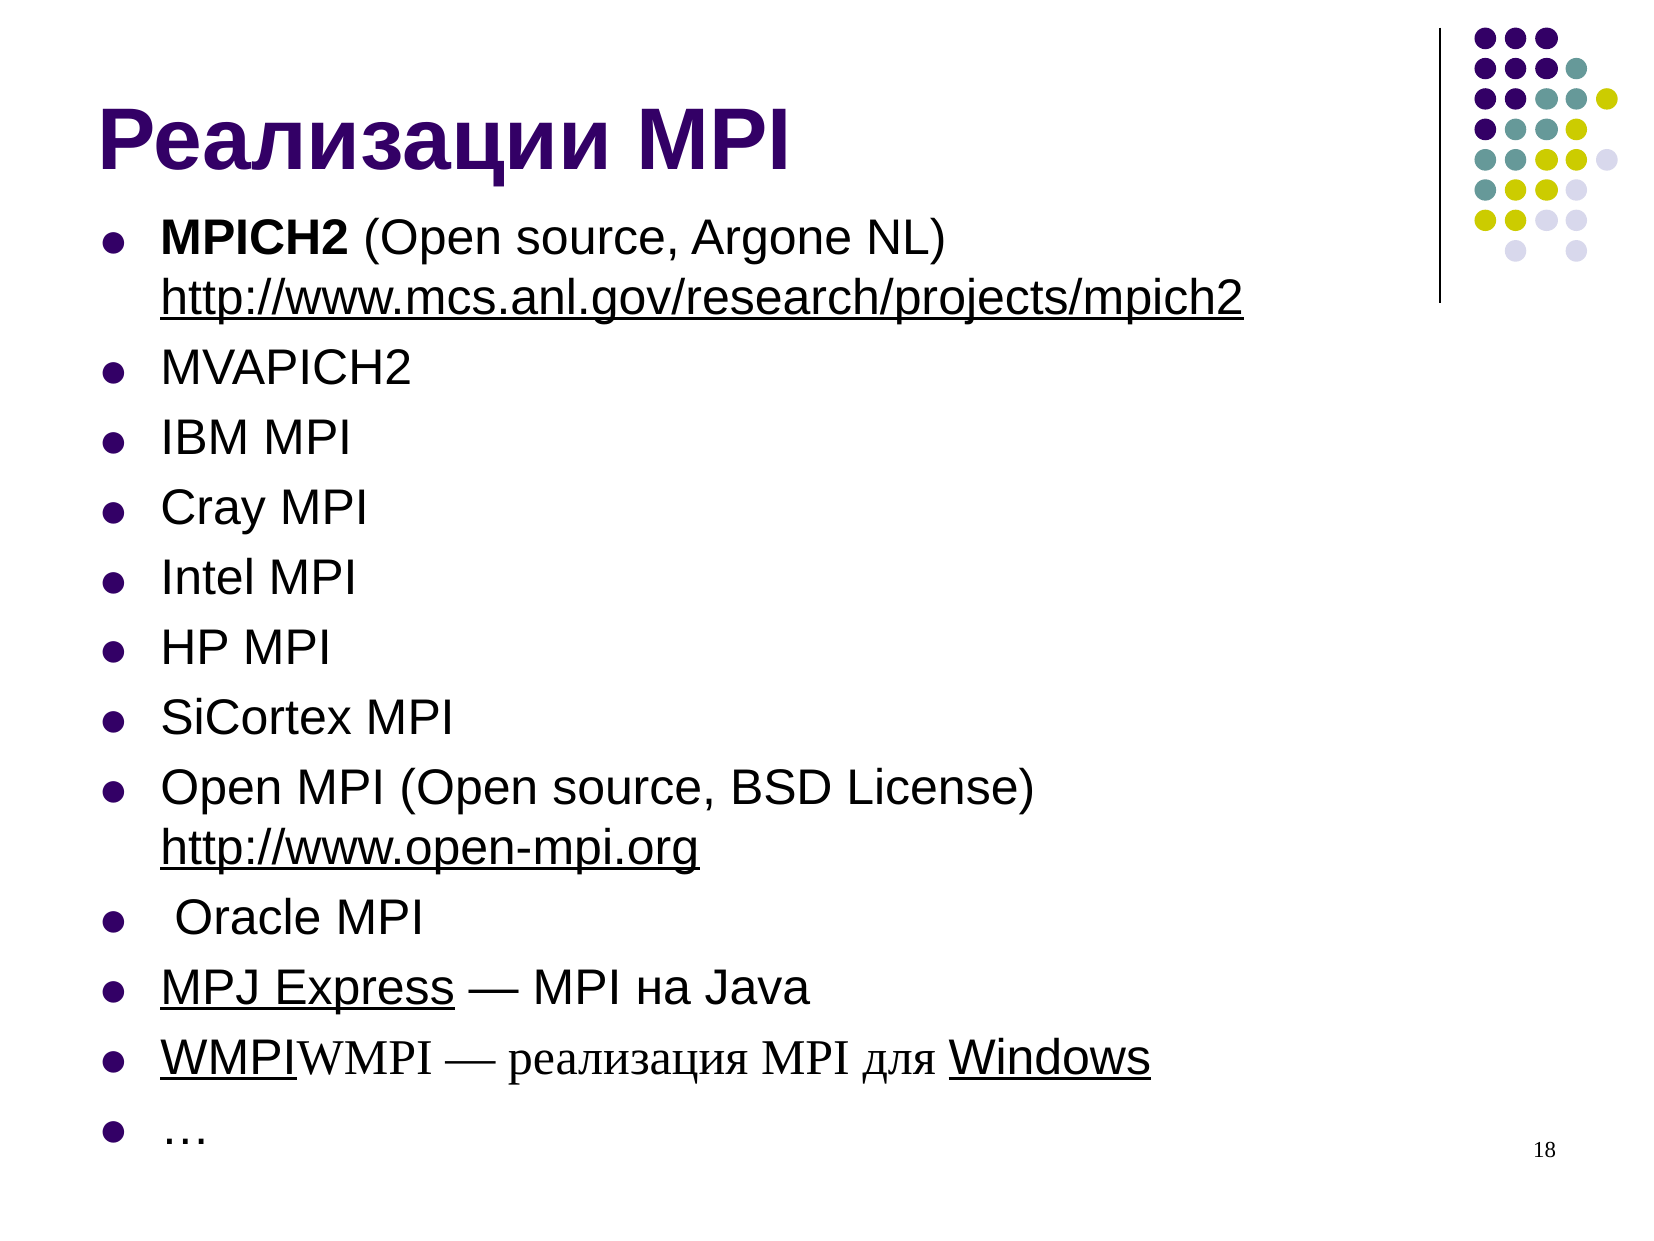

# Реализации MPI
MPICH2 (Open source, Argone NL)
http://www.mcs.anl.gov/research/projects/mpich2
MVAPICH2
IBM MPI
Cray MPI
Intel MPI
HP MPI
SiCortex MPI
Open MPI (Open source, BSD License)
http://www.open-mpi.org
 Oracle MPI
MPJ Express — MPI на Java
WMPIWMPI — реализация MPI для Windows
…
18